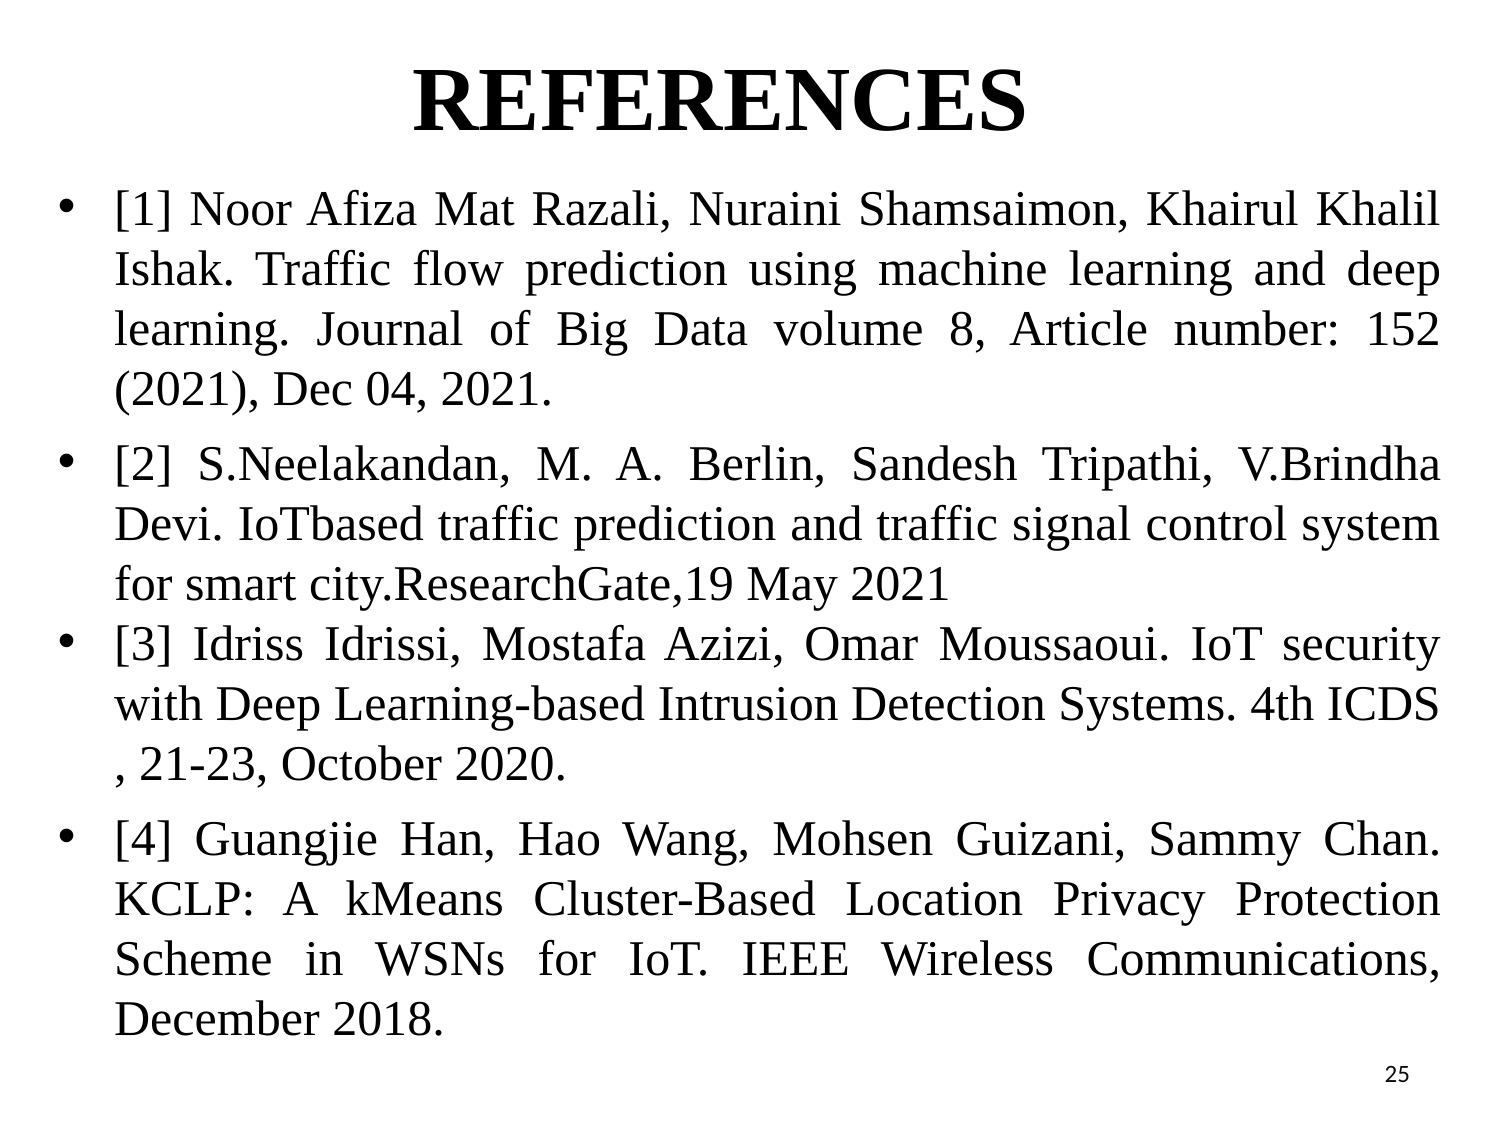

# REFERENCES
[1] Noor Afiza Mat Razali, Nuraini Shamsaimon, Khairul Khalil Ishak. Traffic flow prediction using machine learning and deep learning. Journal of Big Data volume 8, Article number: 152 (2021), Dec 04, 2021.
[2] S.Neelakandan, M. A. Berlin, Sandesh Tripathi, V.Brindha Devi. IoTbased traffic prediction and traffic signal control system for smart city.ResearchGate,19 May 2021
[3] Idriss Idrissi, Mostafa Azizi, Omar Moussaoui. IoT security with Deep Learning-based Intrusion Detection Systems. 4th ICDS , 21-23, October 2020.
[4] Guangjie Han, Hao Wang, Mohsen Guizani, Sammy Chan. KCLP: A kMeans Cluster-Based Location Privacy Protection Scheme in WSNs for IoT. IEEE Wireless Communications, December 2018.

25